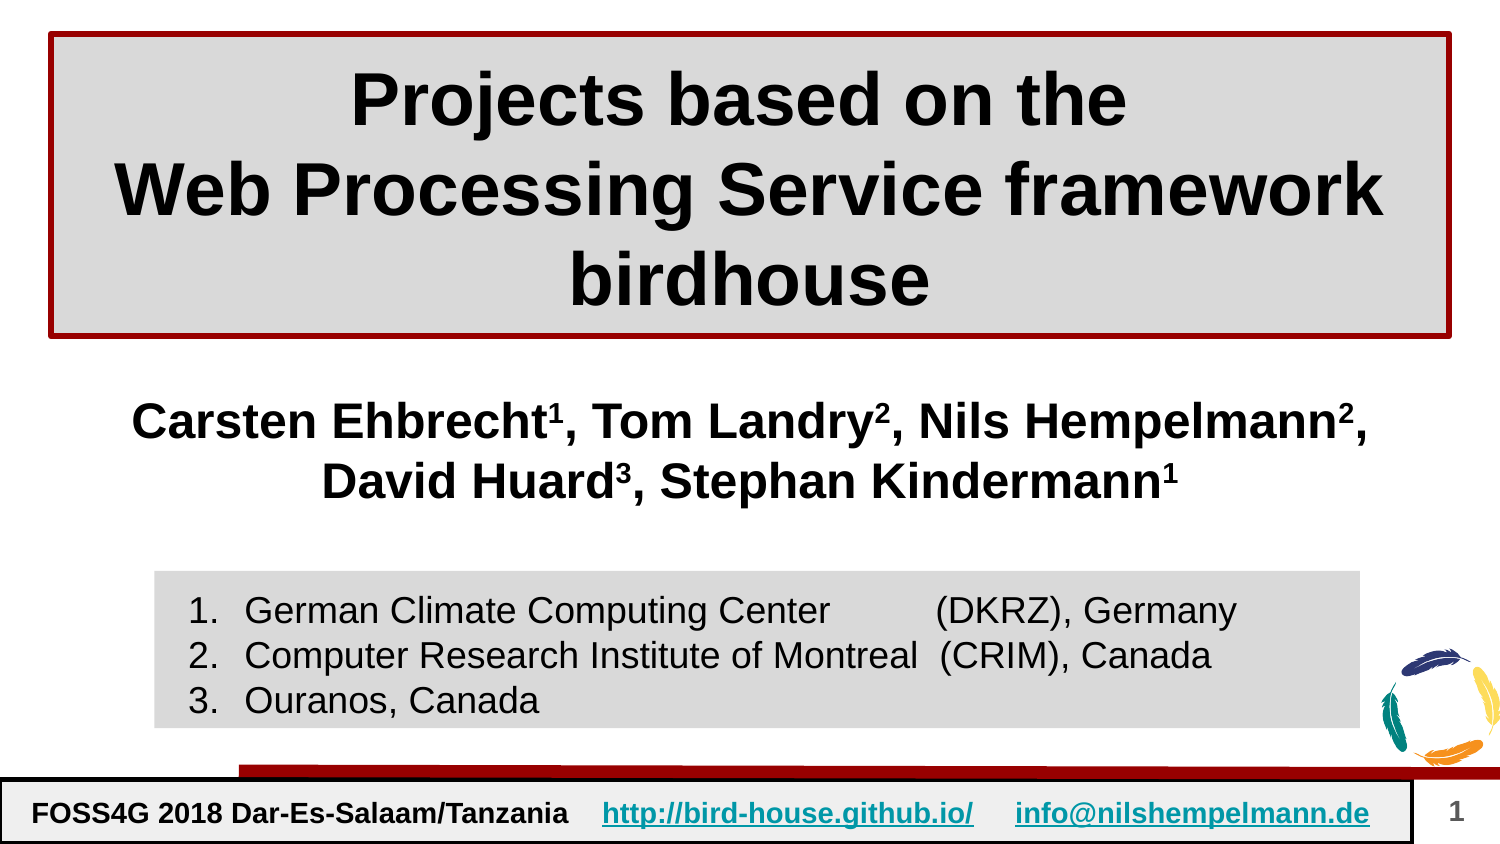

# Projects based on the
Web Processing Service framework birdhouse
Carsten Ehbrecht1, Tom Landry2, Nils Hempelmann2,
David Huard3, Stephan Kindermann1
German Climate Computing Center          (DKRZ), Germany
Computer Research Institute of Montreal  (CRIM), Canada
Ouranos, Canada
1